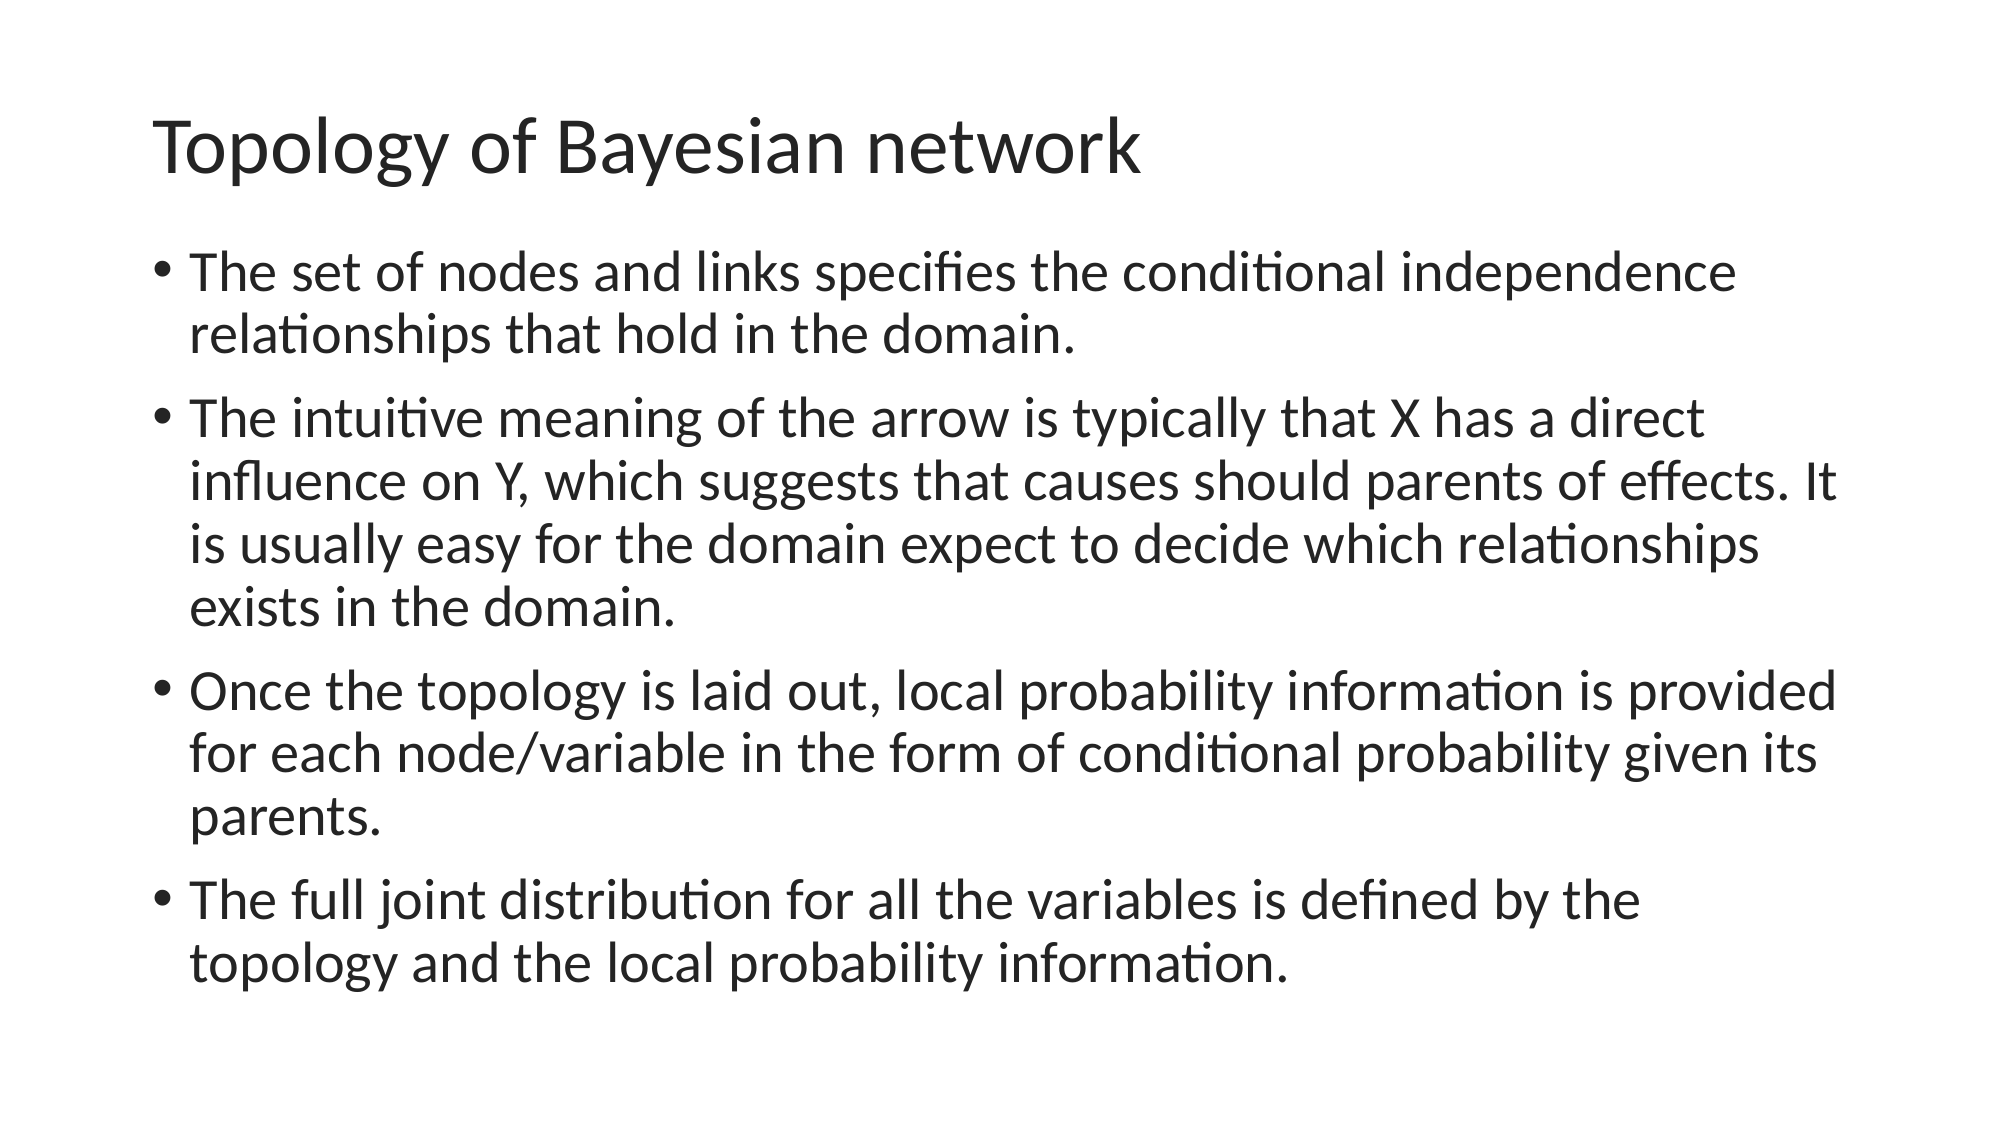

# Topology of Bayesian network

The set of nodes and links specifies the conditional independence relationships that hold in the domain.
The intuitive meaning of the arrow is typically that X has a direct influence on Y, which suggests that causes should parents of effects. It is usually easy for the domain expect to decide which relationships exists in the domain.
Once the topology is laid out, local probability information is provided for each node/variable in the form of conditional probability given its parents.
The full joint distribution for all the variables is defined by the topology and the local probability information.